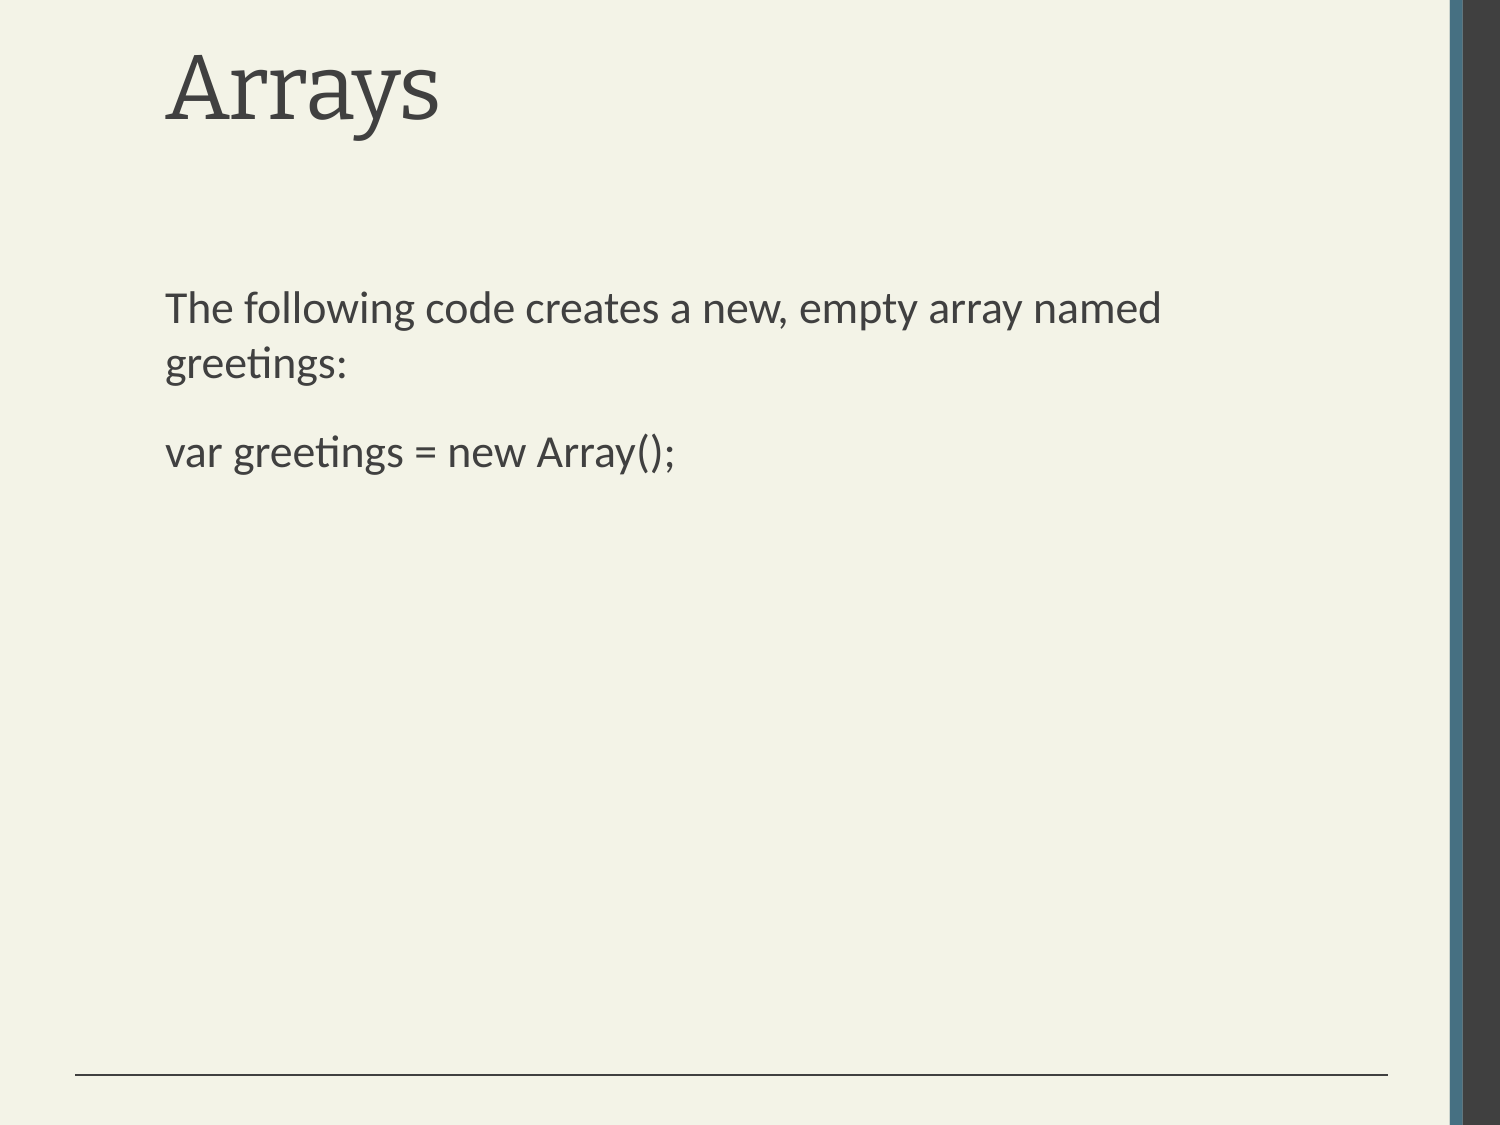

# Arrays

The following code creates a new, empty array named greetings:
var greetings = new Array();